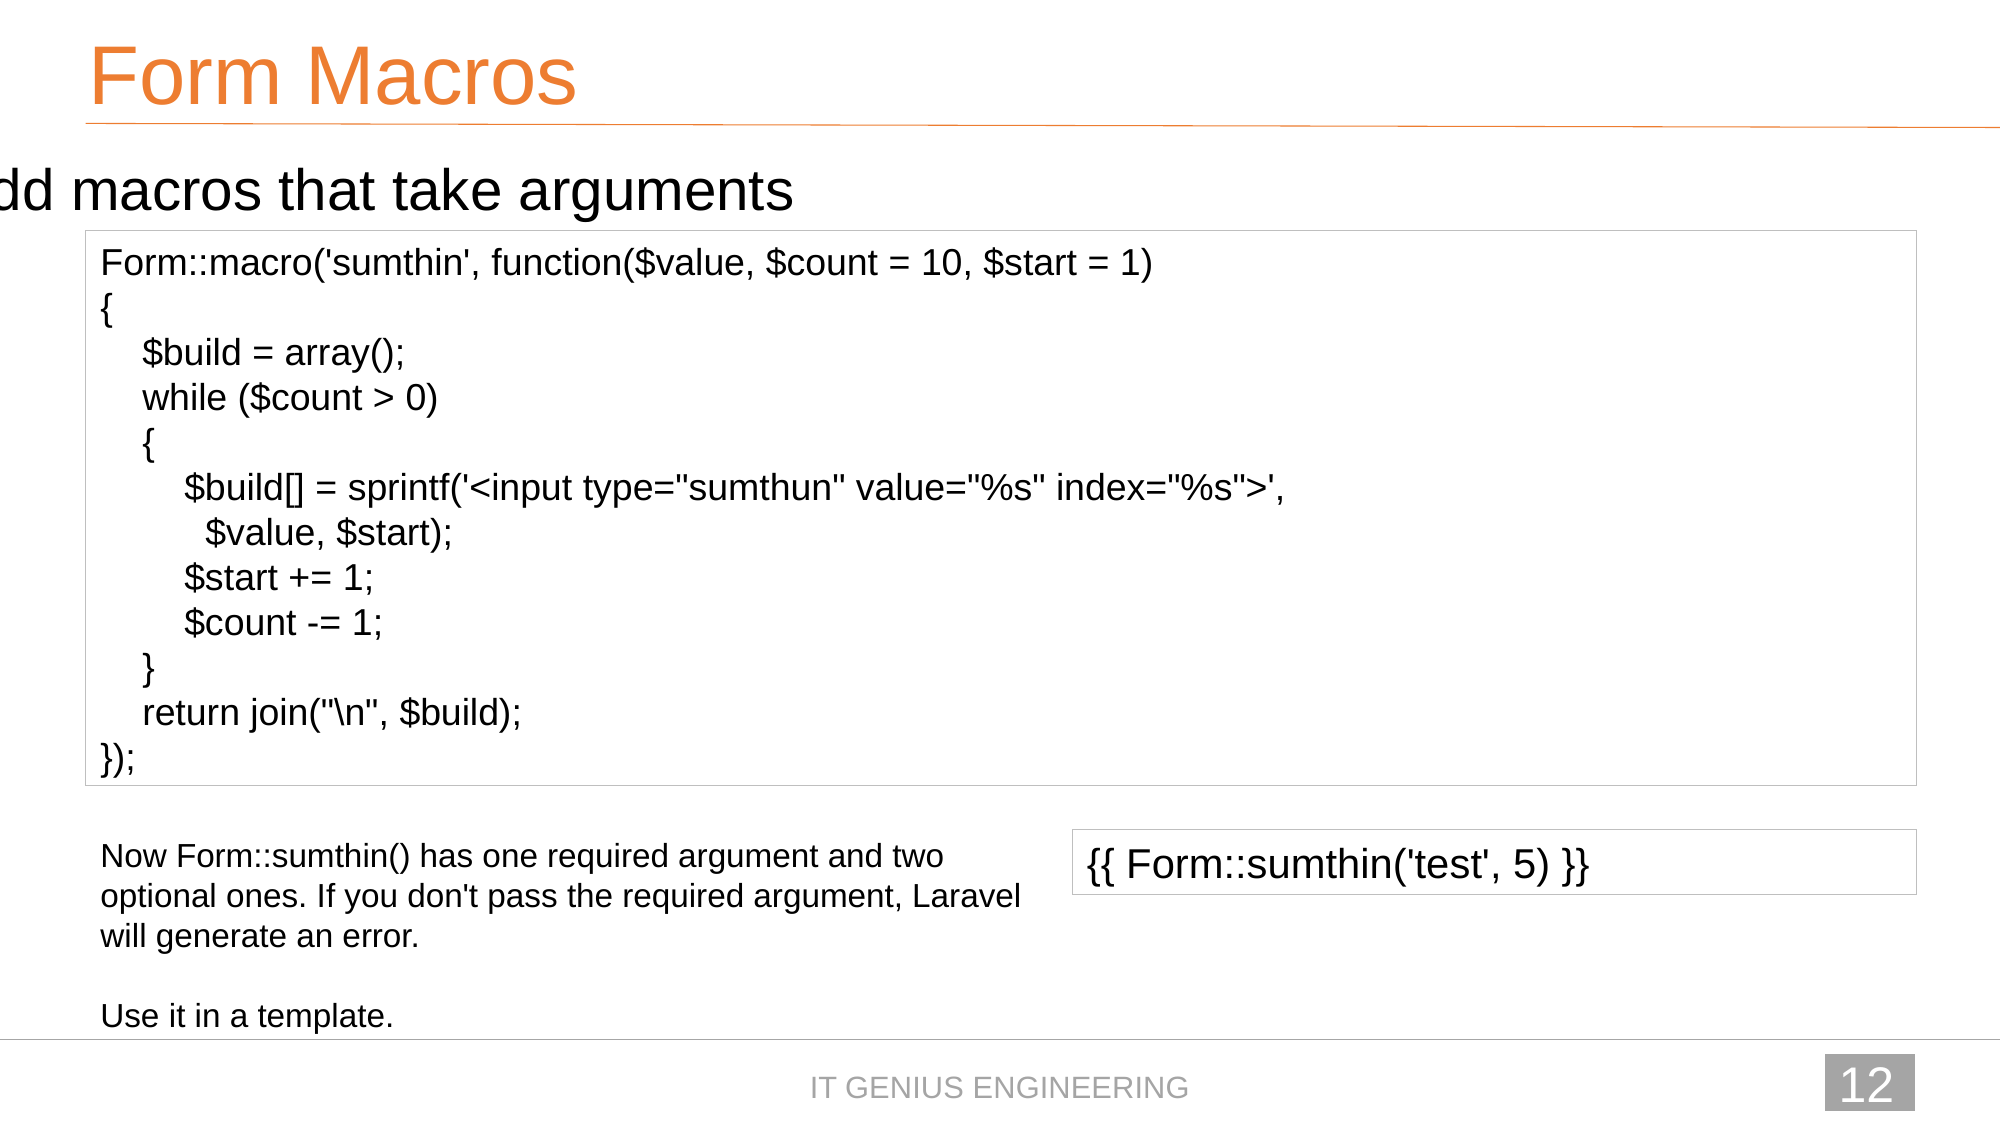

Form Macros
Add macros that take arguments
Form::macro('sumthin', function($value, $count = 10, $start = 1)
{
    $build = array();
    while ($count > 0)
    {
        $build[] = sprintf('<input type="sumthun" value="%s" index="%s">',
          $value, $start);
        $start += 1;
        $count -= 1;
    }
    return join("\n", $build);
});
Now Form::sumthin() has one required argument and two optional ones. If you don't pass the required argument, Laravel will generate an error.

Use it in a template.
{{ Form::sumthin('test', 5) }}
125
IT GENIUS ENGINEERING